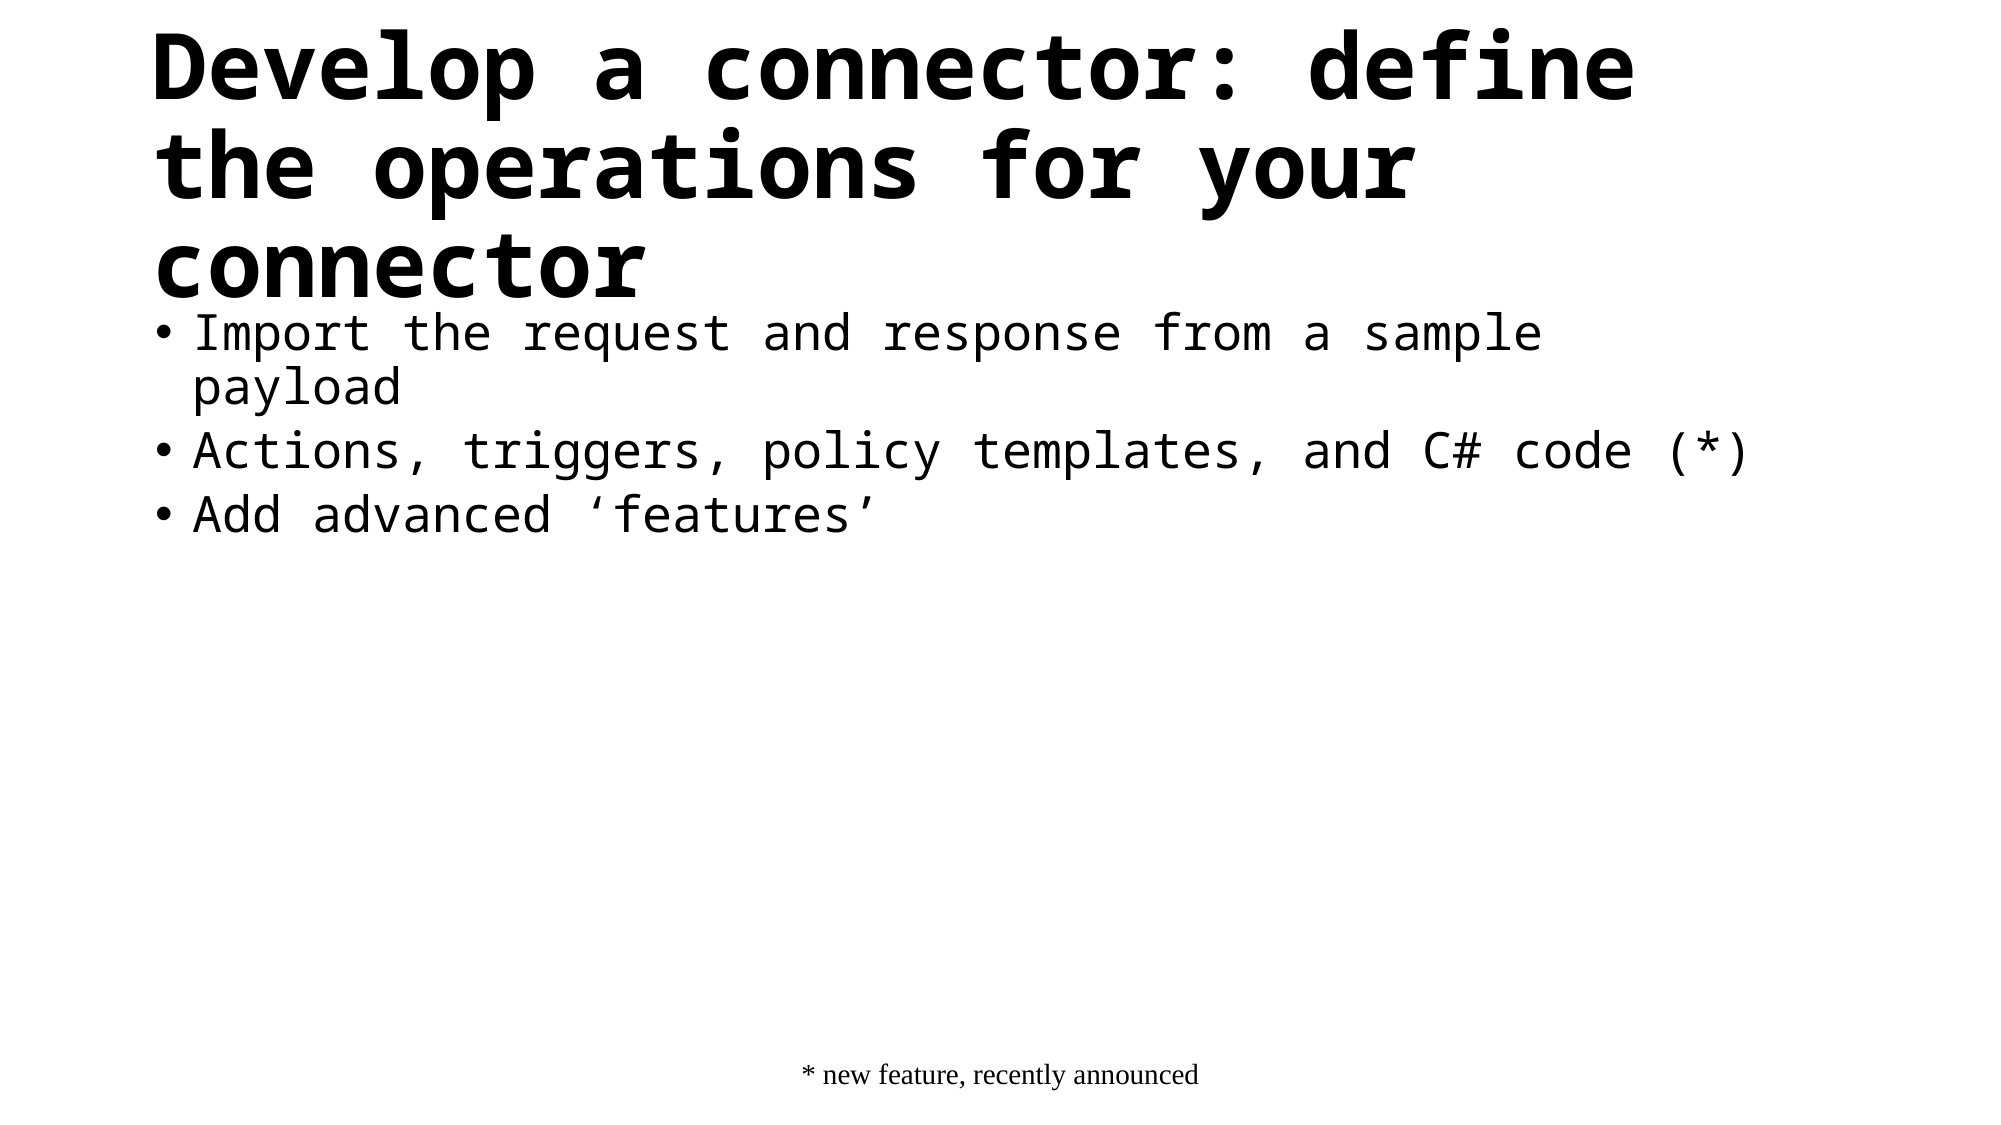

# Develop a connector: define the operations for your connector
Import the request and response from a sample payload
Actions, triggers, policy templates, and C# code (*)
Add advanced ‘features’

* new feature, recently announced